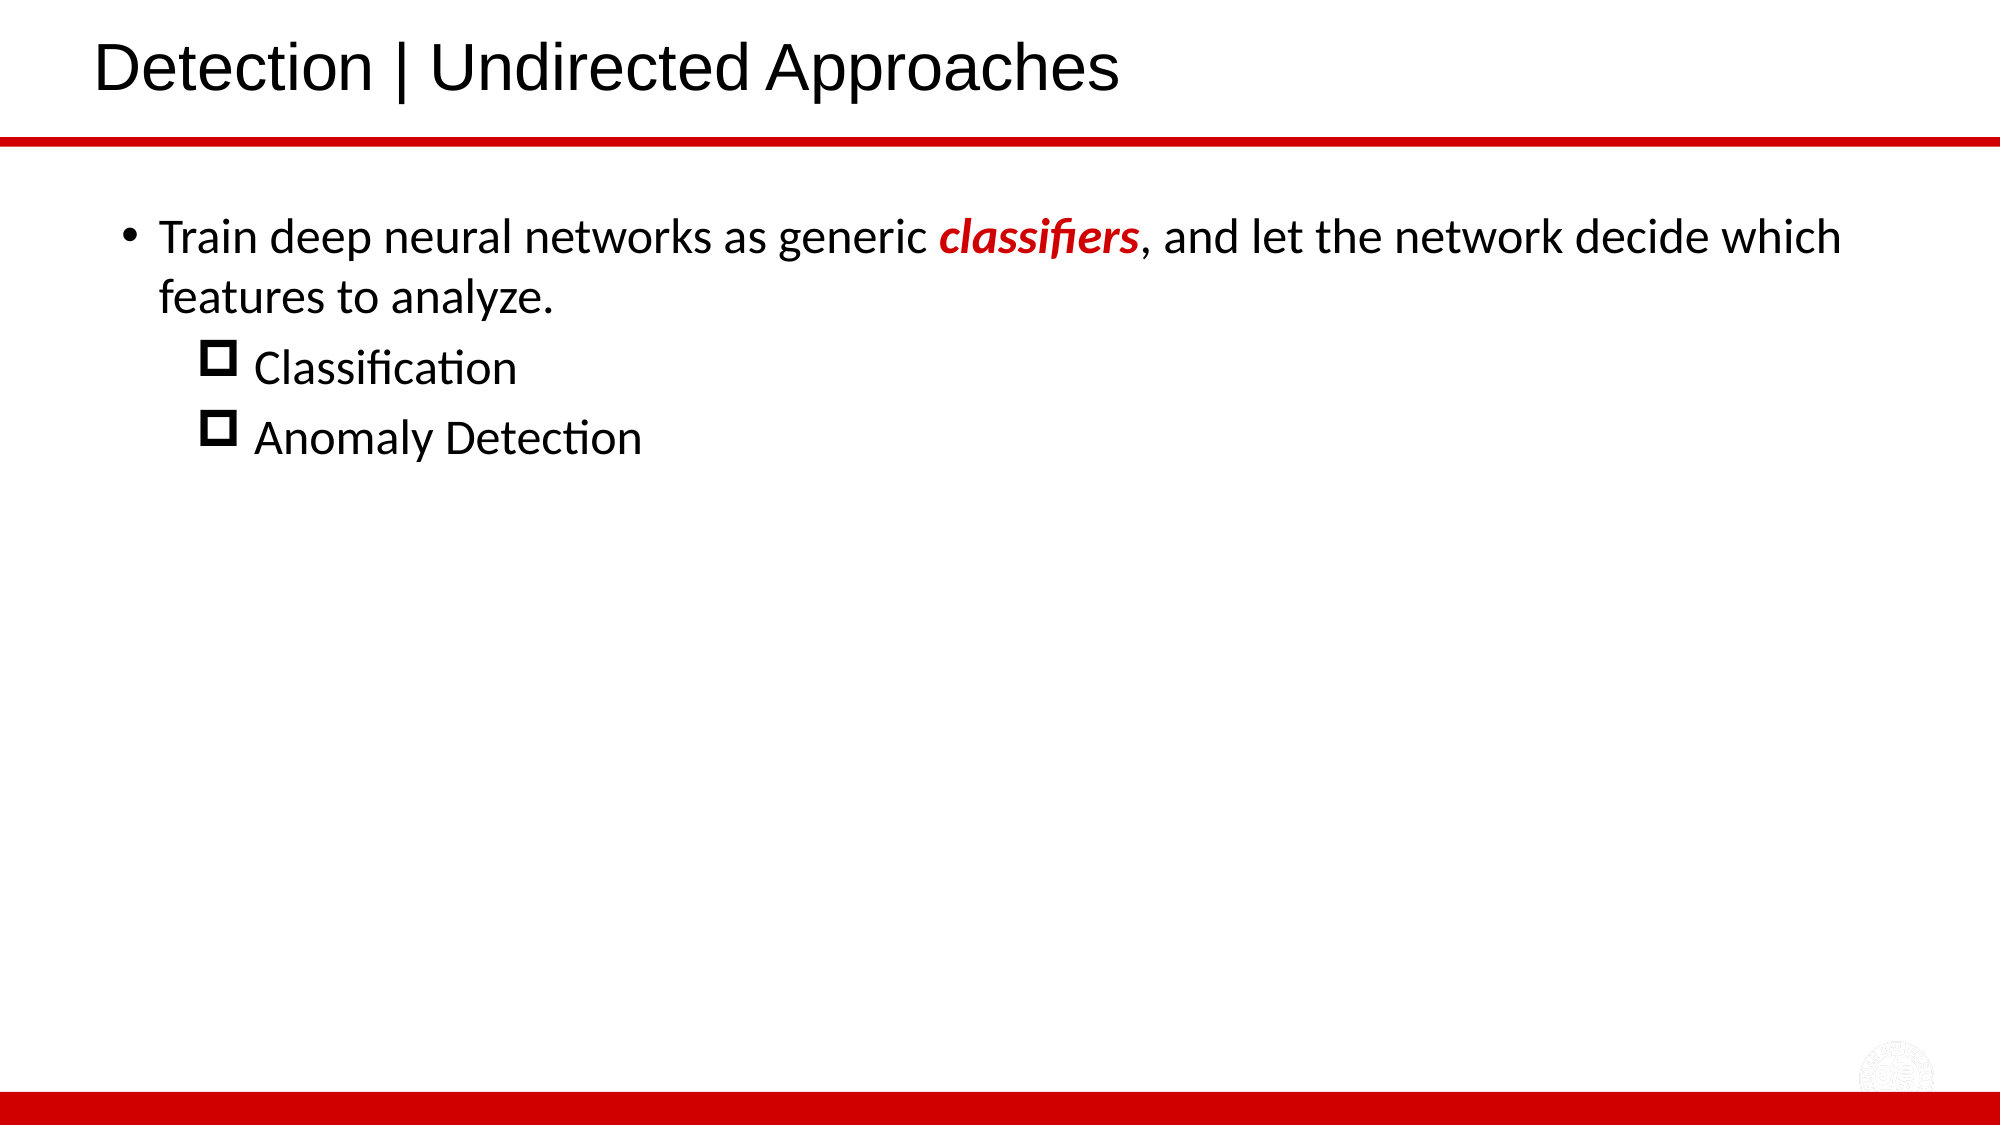

# Detection | Undirected Approaches
Train deep neural networks as generic classifiers, and let the network decide which features to analyze.
 Classification
 Anomaly Detection